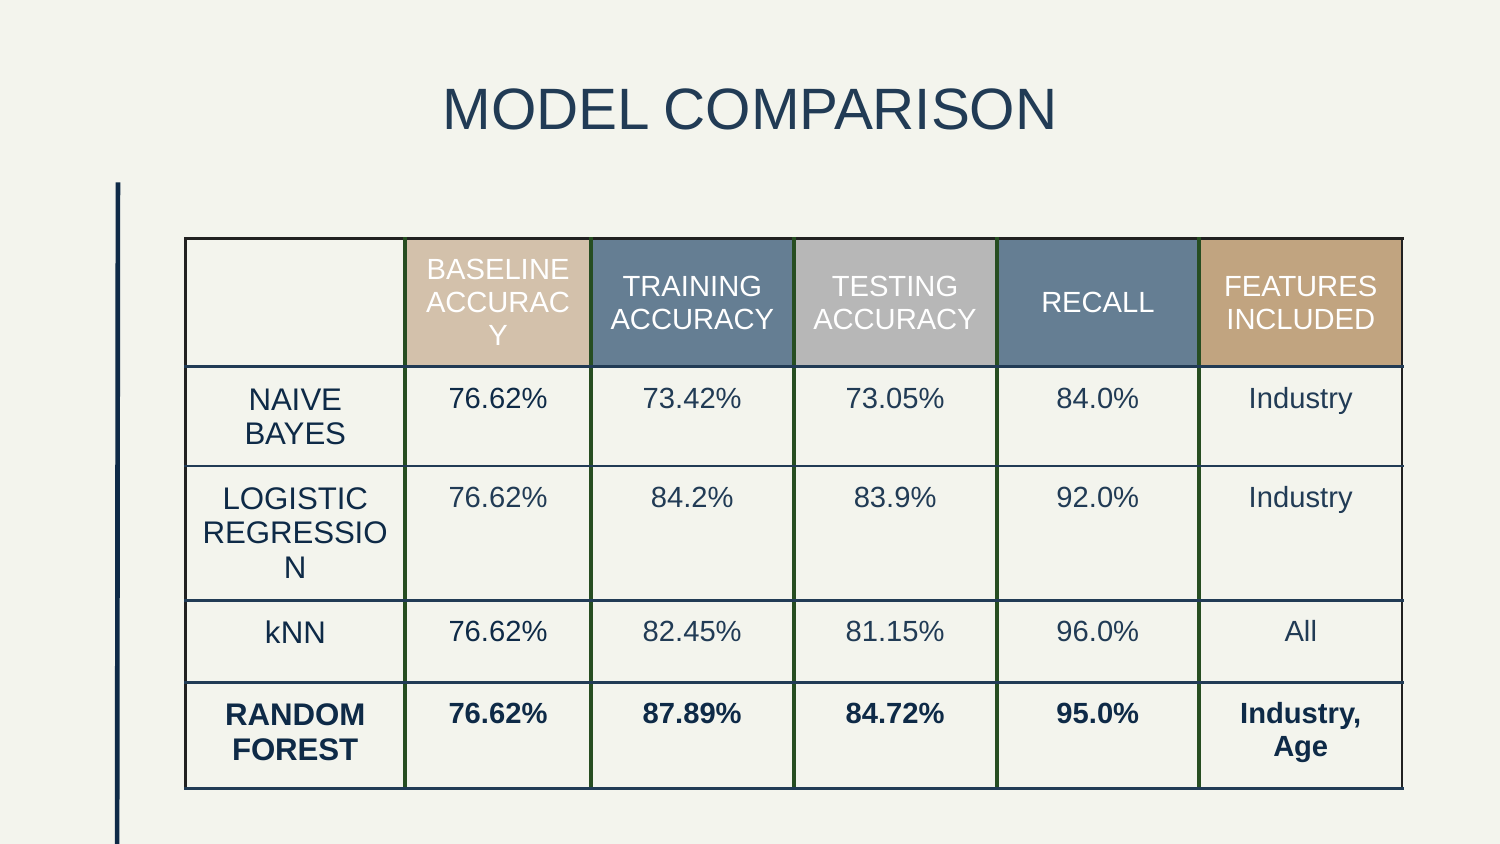

# MODEL COMPARISON
|  | BASELINE ACCURACY | TRAINING ACCURACY | TESTING ACCURACY | RECALL | FEATURES INCLUDED |
| --- | --- | --- | --- | --- | --- |
| NAIVE BAYES | 76.62% | 73.42% | 73.05% | 84.0% | Industry |
| LOGISTIC REGRESSION | 76.62% | 84.2% | 83.9% | 92.0% | Industry |
| kNN | 76.62% | 82.45% | 81.15% | 96.0% | All |
| RANDOM FOREST | 76.62% | 87.89% | 84.72% | 95.0% | Industry, Age |